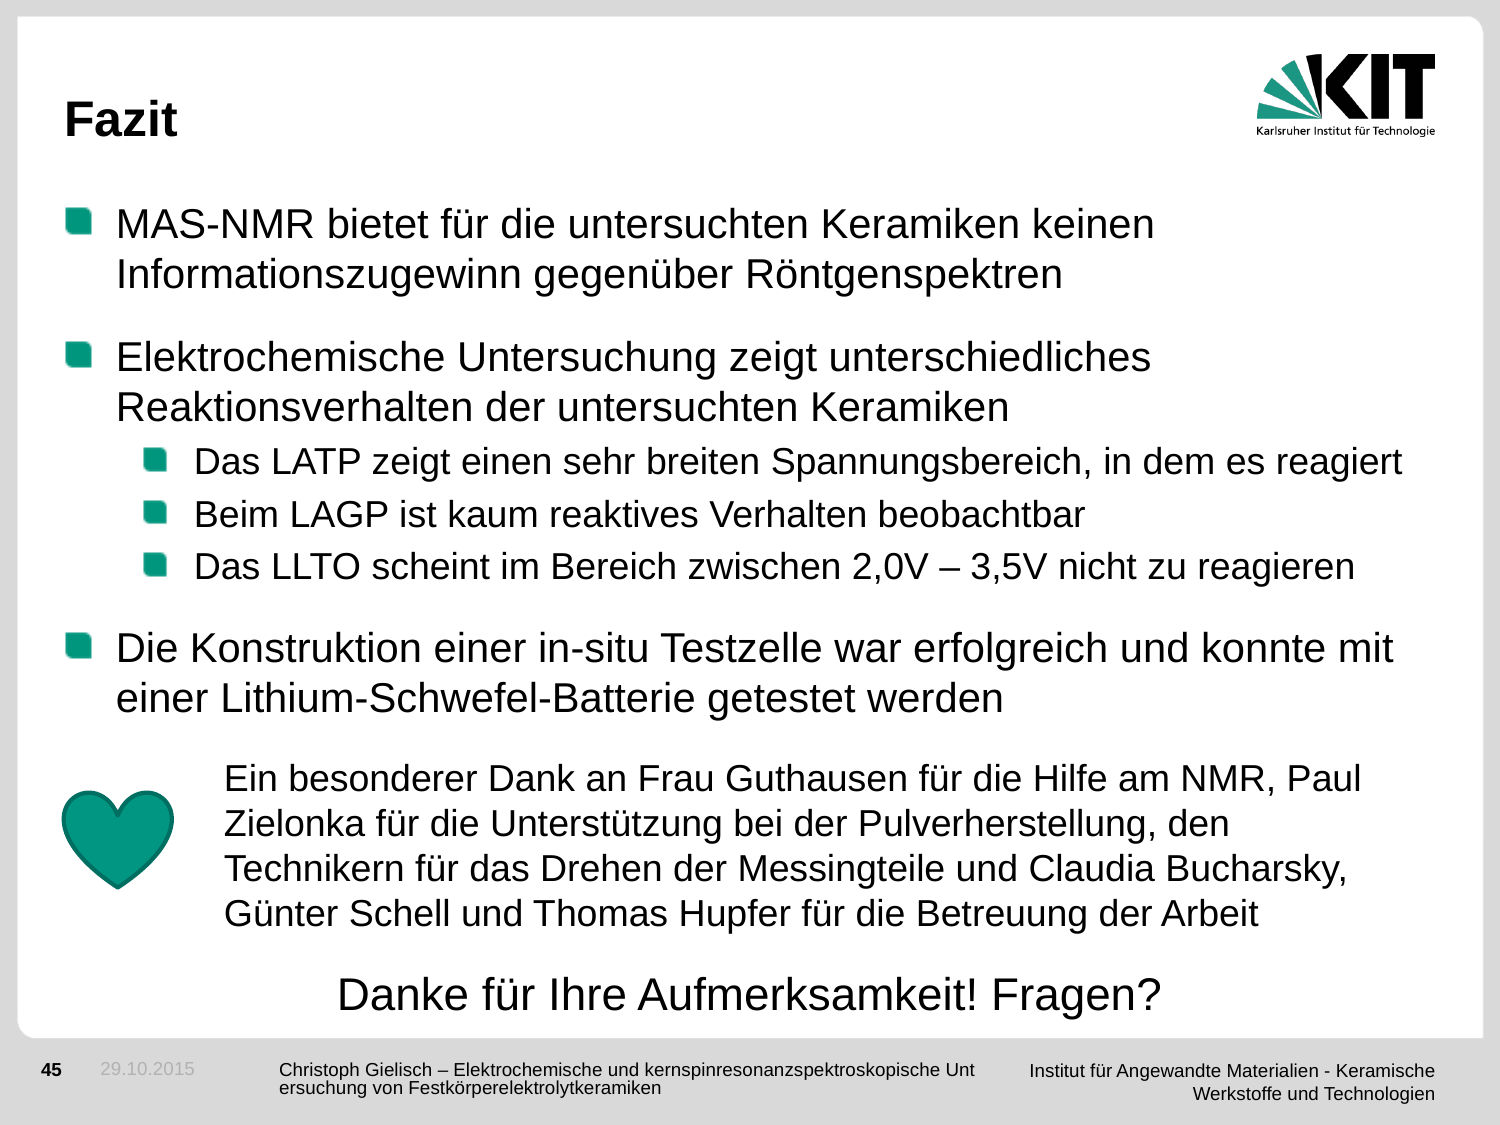

# Fazit
MAS-NMR bietet für die untersuchten Keramiken keinen Informationszugewinn gegenüber Röntgenspektren
Elektrochemische Untersuchung zeigt unterschiedliches Reaktionsverhalten der untersuchten Keramiken
Das LATP zeigt einen sehr breiten Spannungsbereich, in dem es reagiert
Beim LAGP ist kaum reaktives Verhalten beobachtbar
Das LLTO scheint im Bereich zwischen 2,0V – 3,5V nicht zu reagieren
Die Konstruktion einer in-situ Testzelle war erfolgreich und konnte mit einer Lithium-Schwefel-Batterie getestet werden

Ein besonderer Dank an Frau Guthausen für die Hilfe am NMR, Paul Zielonka für die Unterstützung bei der Pulverherstellung, den Technikern für das Drehen der Messingteile und Claudia Bucharsky, Günter Schell und Thomas Hupfer für die Betreuung der Arbeit

Danke für Ihre Aufmerksamkeit! Fragen?
29.10.2015
Christoph Gielisch – Elektrochemische und kernspinresonanzspektroskopische Untersuchung von Festkörperelektrolytkeramiken